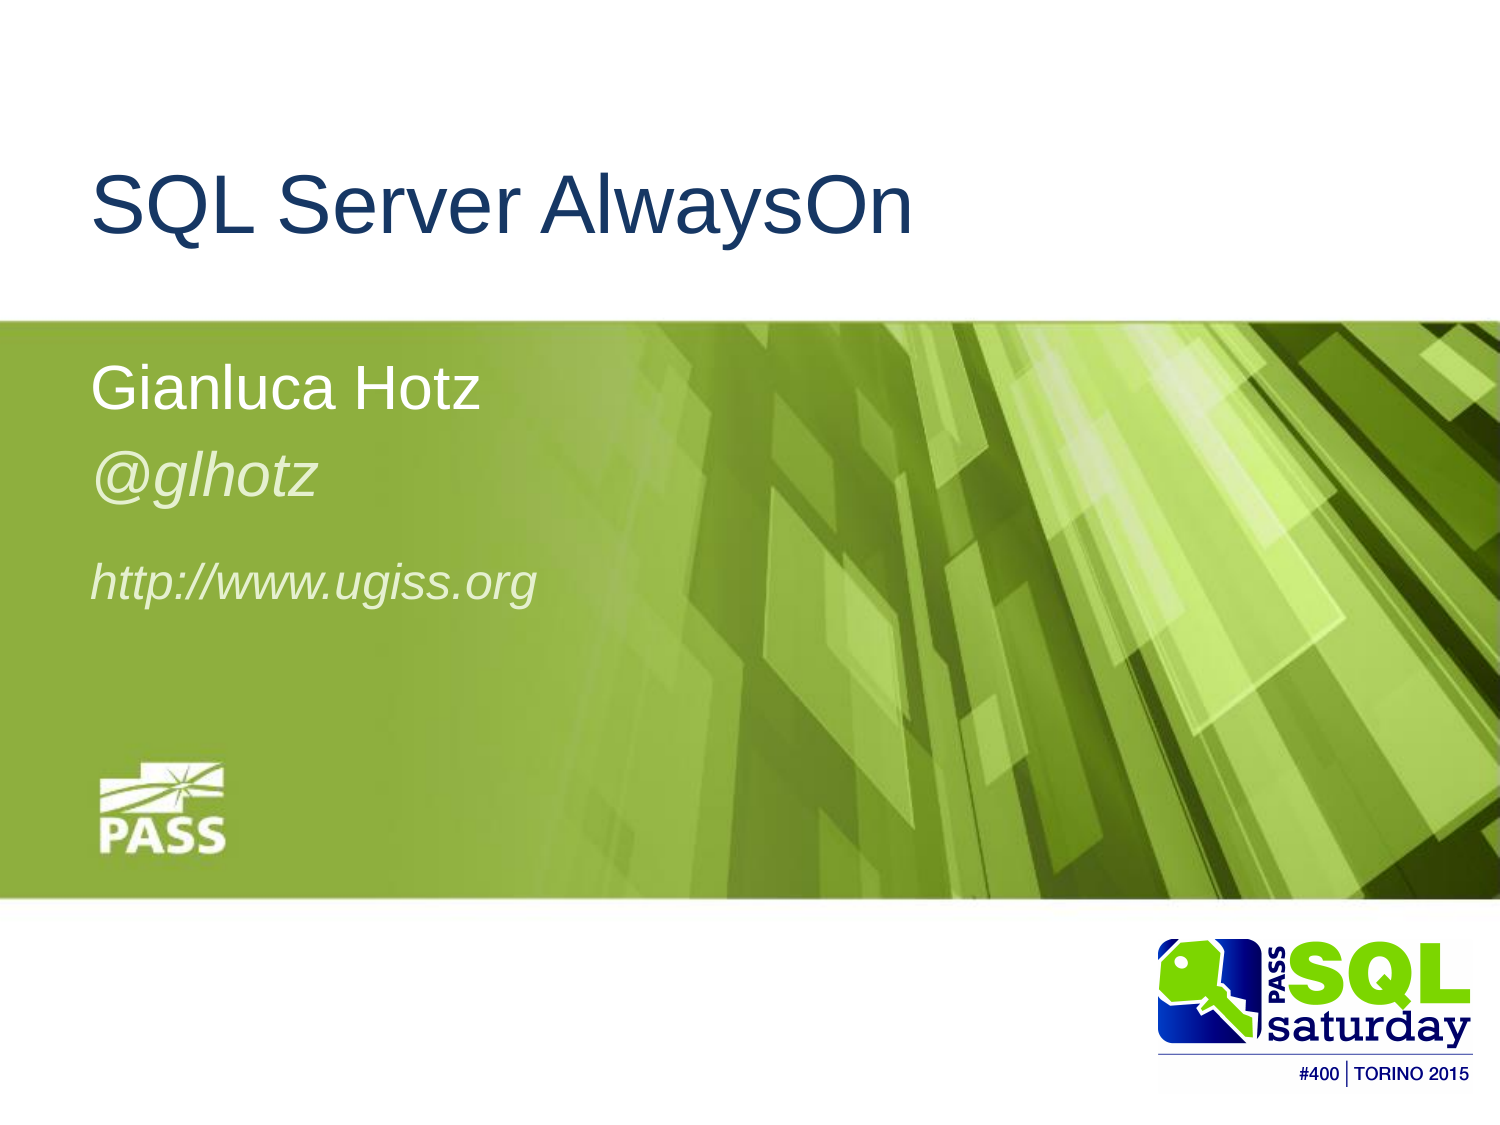

# SQL Server AlwaysOn
Gianluca Hotz
@glhotz
http://www.ugiss.org